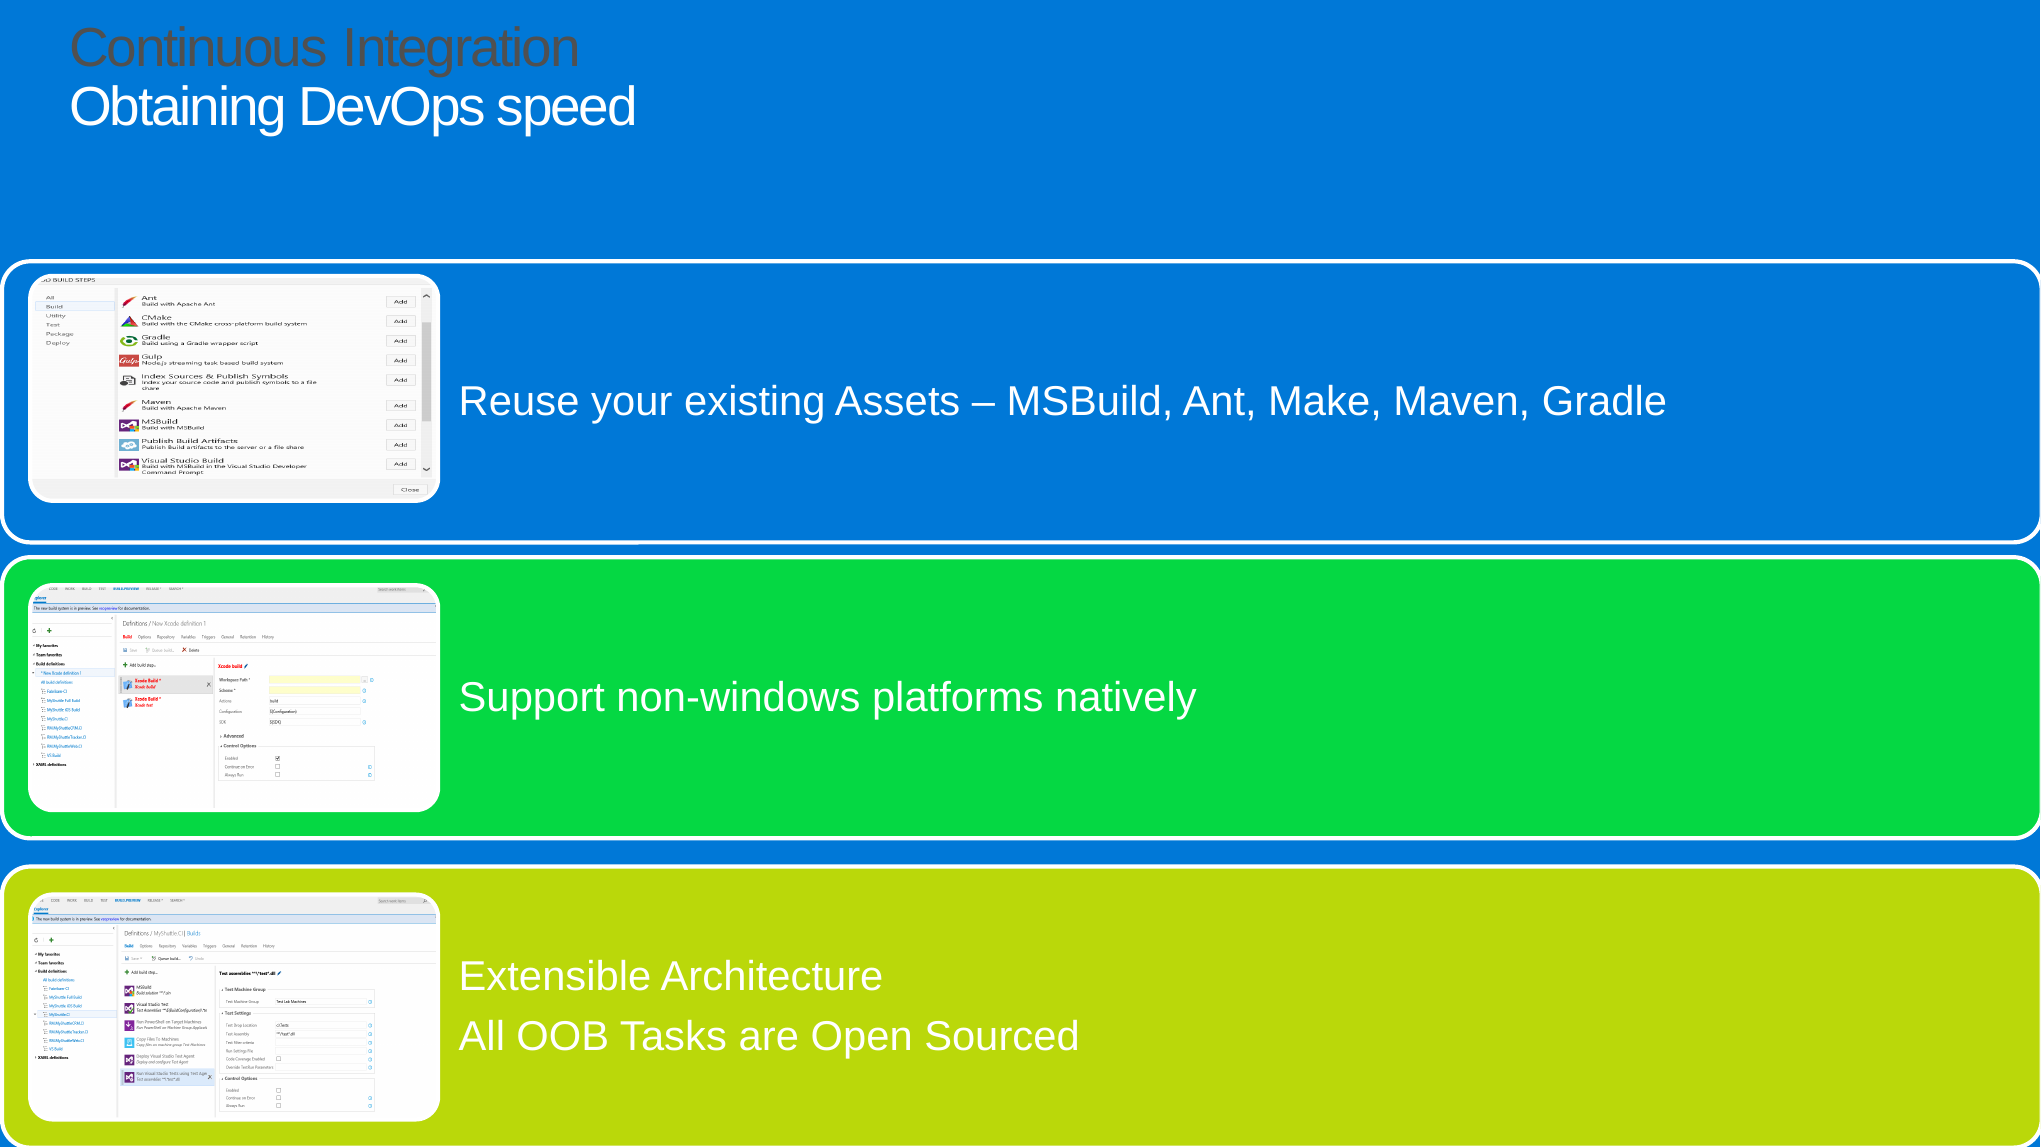

Continuous Integration
Obtaining DevOps speed
Reuse your existing Assets – MSBuild, Ant, Make, Maven, Gradle

Support non-windows platforms natively

Extensible Architecture
All OOB Tasks are Open Sourced